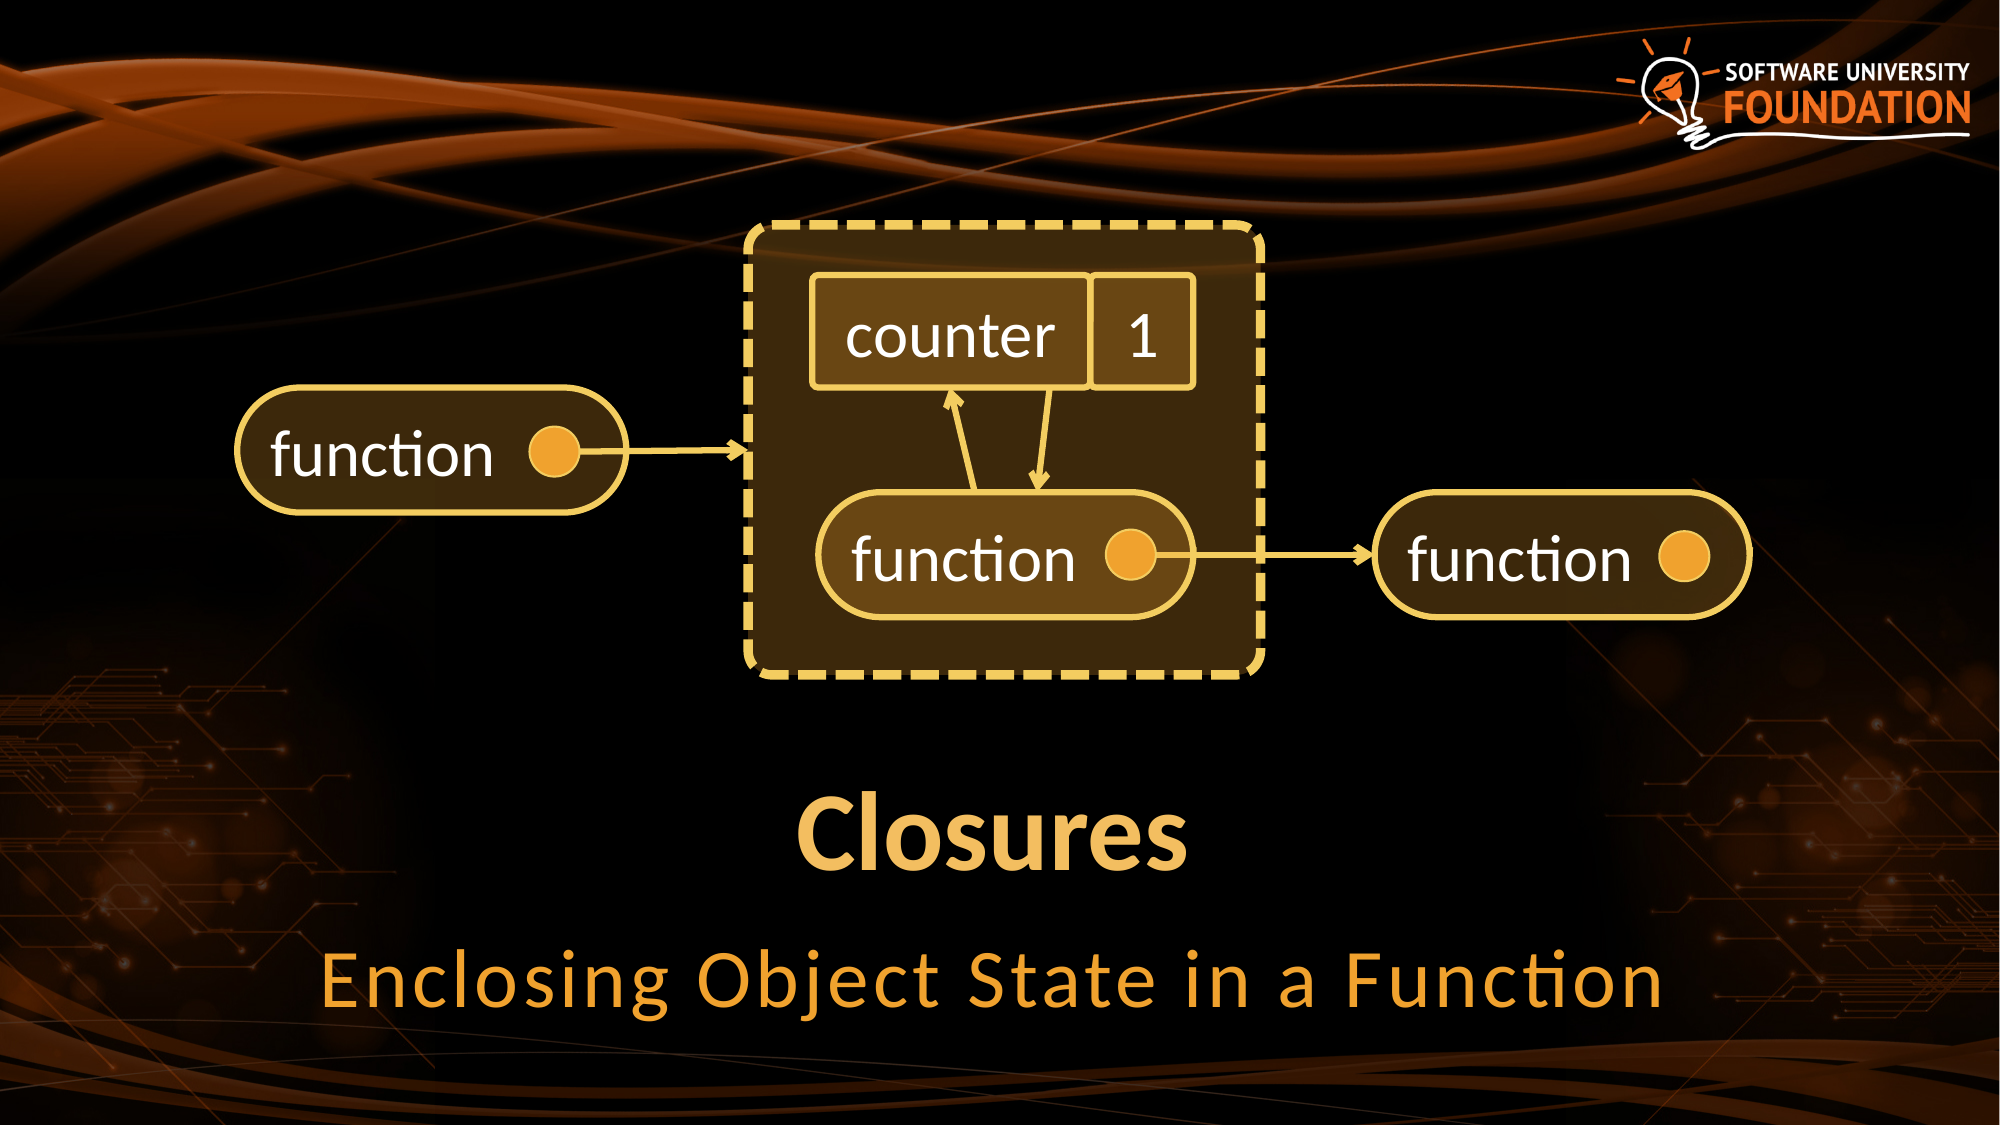

counter
1
function

function

function

# Closures
Enclosing Object State in a Function